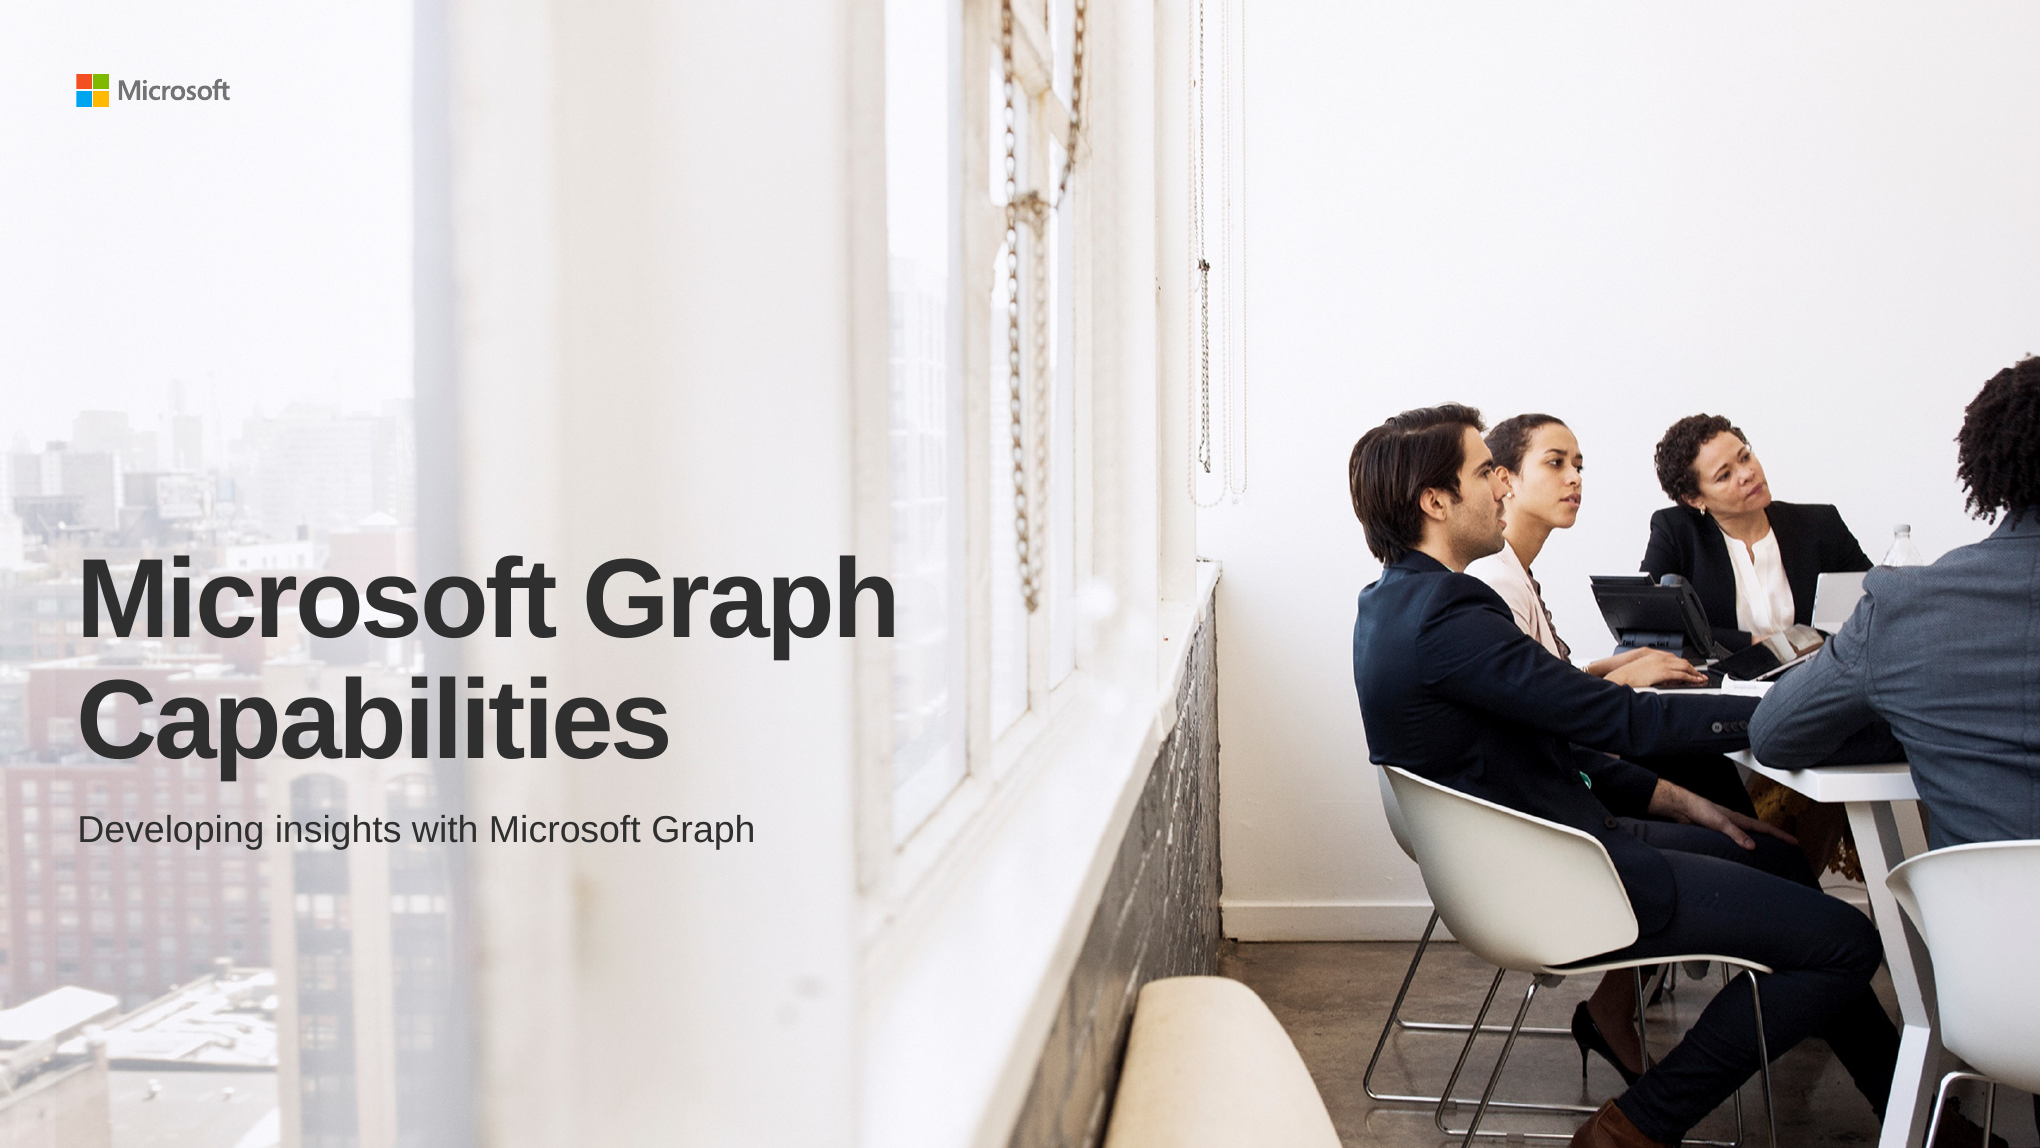

# Microsoft Graph Capabilities
Developing insights with Microsoft Graph